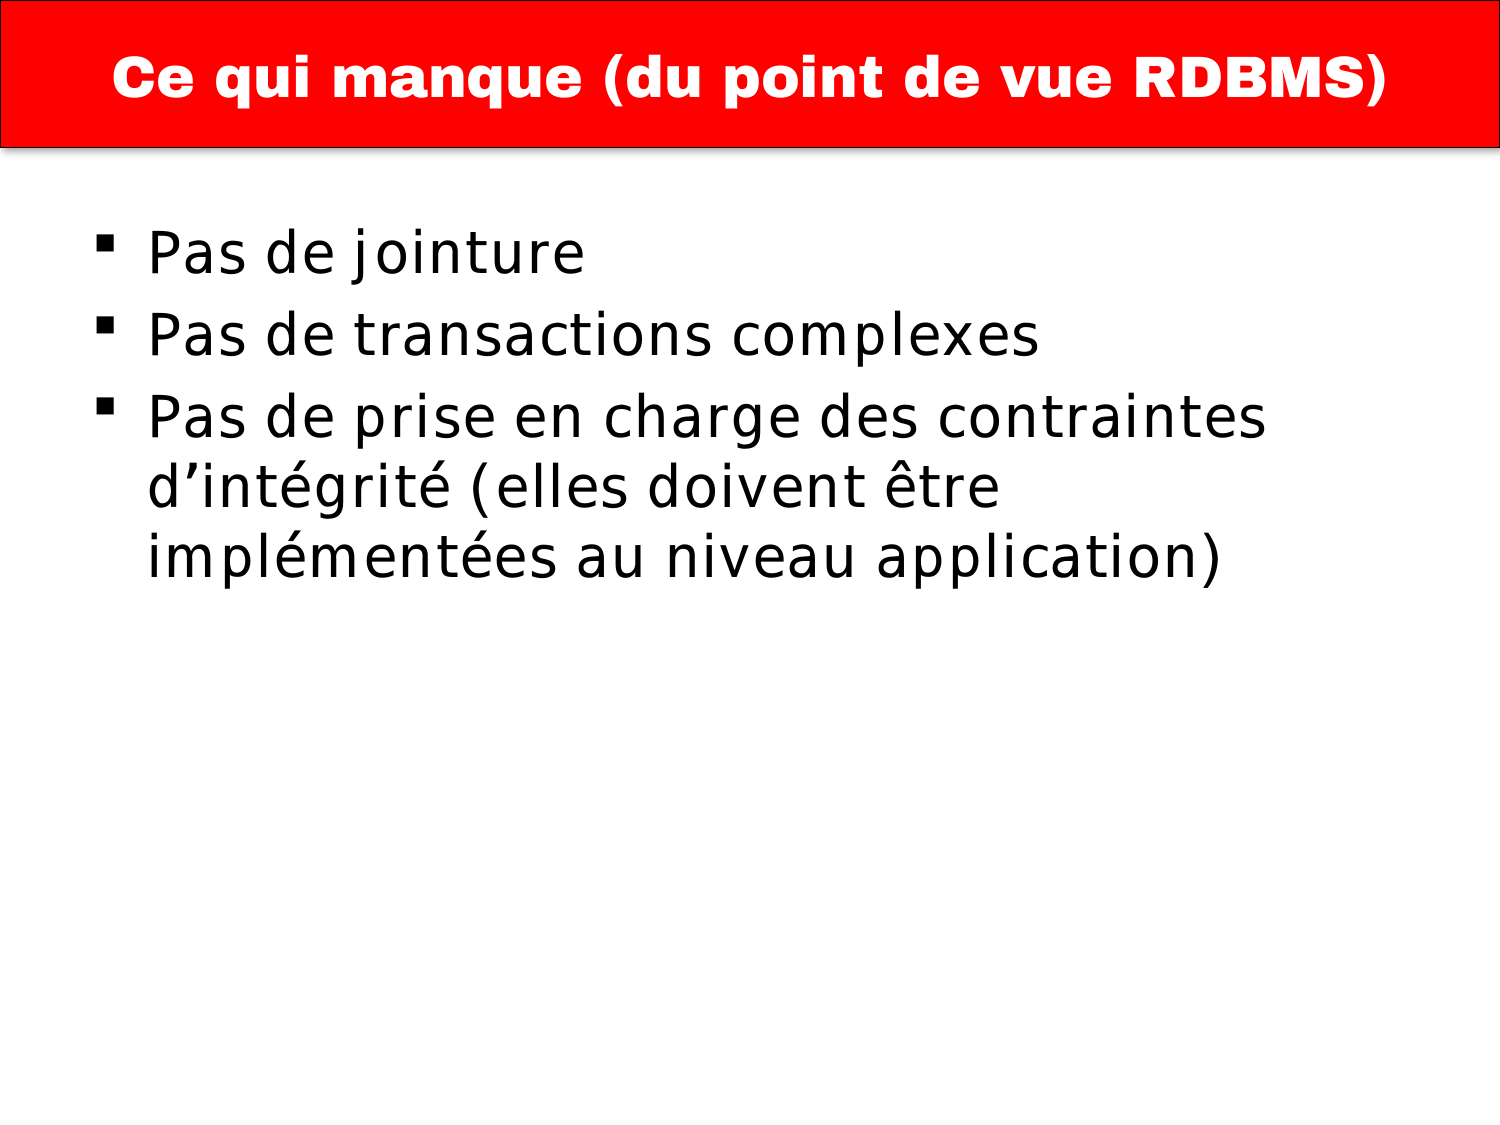

# Ce qui manque (du point de vue RDBMS)
Pas de jointure
Pas de transactions complexes
Pas de prise en charge des contraintes d’intégrité (elles doivent être implémentées au niveau application)